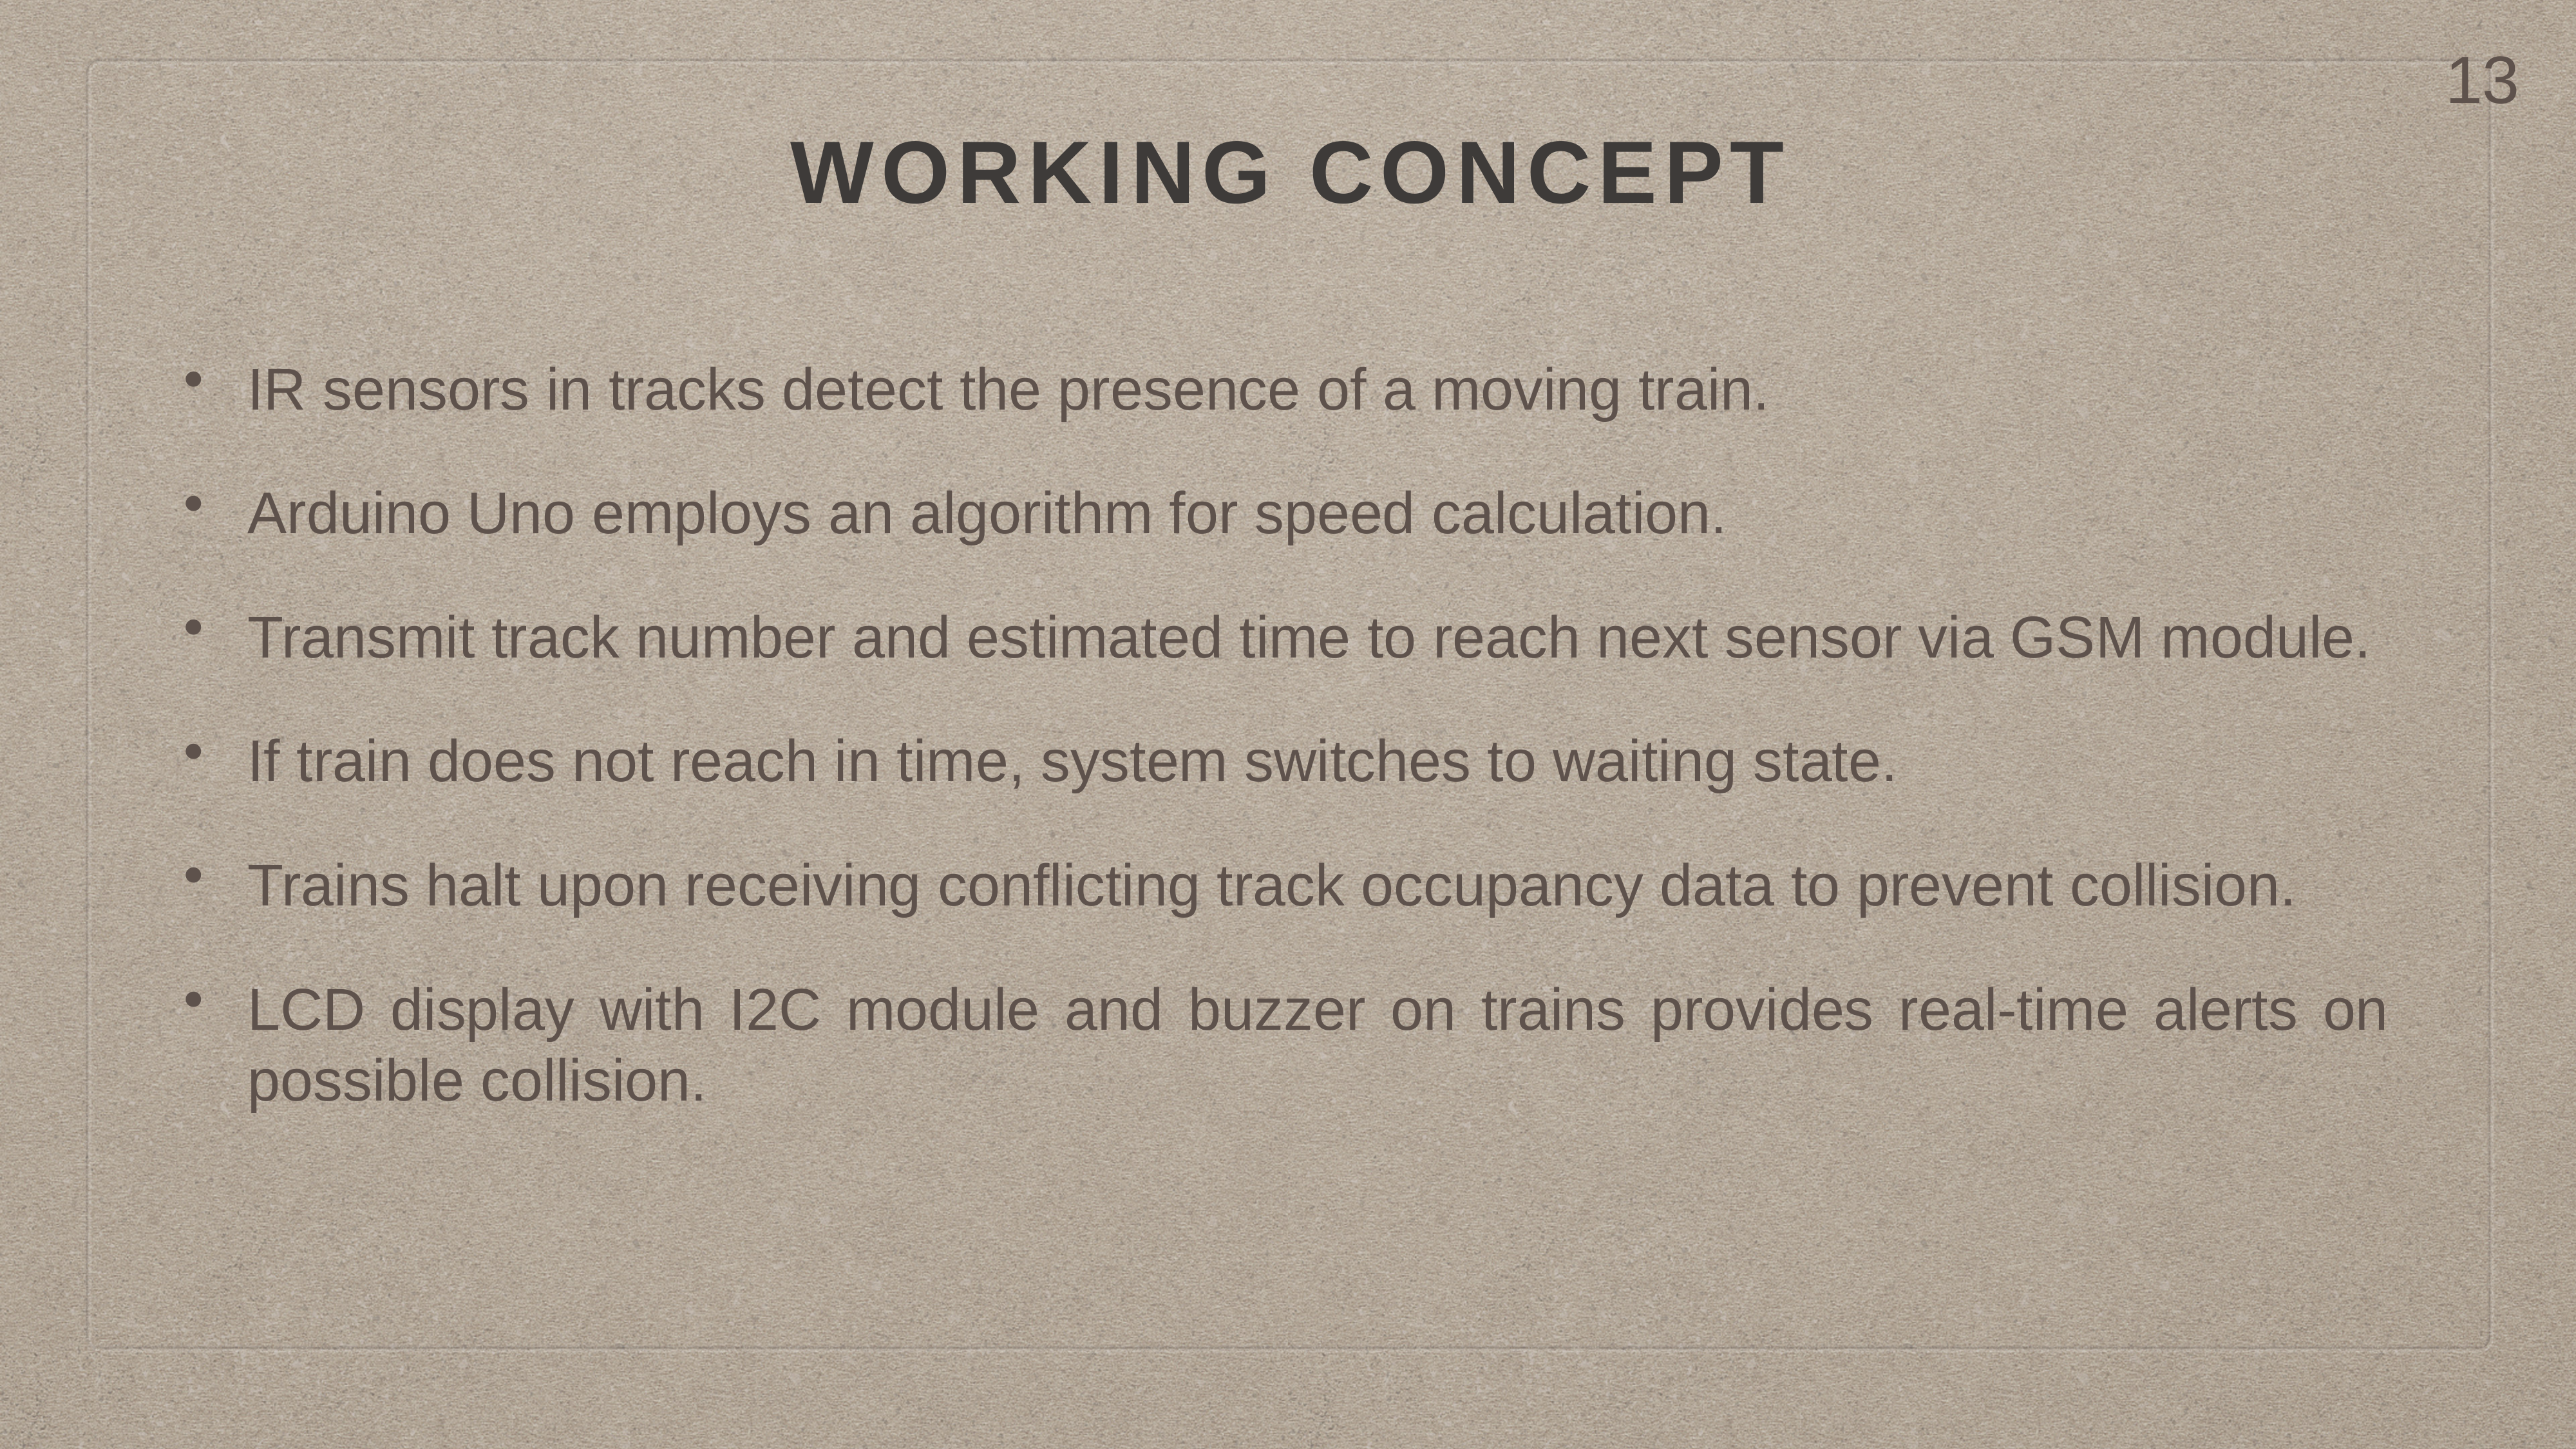

13
# Working Concept
IR sensors in tracks detect the presence of a moving train.
Arduino Uno employs an algorithm for speed calculation.
Transmit track number and estimated time to reach next sensor via GSM module.
If train does not reach in time, system switches to waiting state.
Trains halt upon receiving conflicting track occupancy data to prevent collision.
LCD display with I2C module and buzzer on trains provides real-time alerts on possible collision.